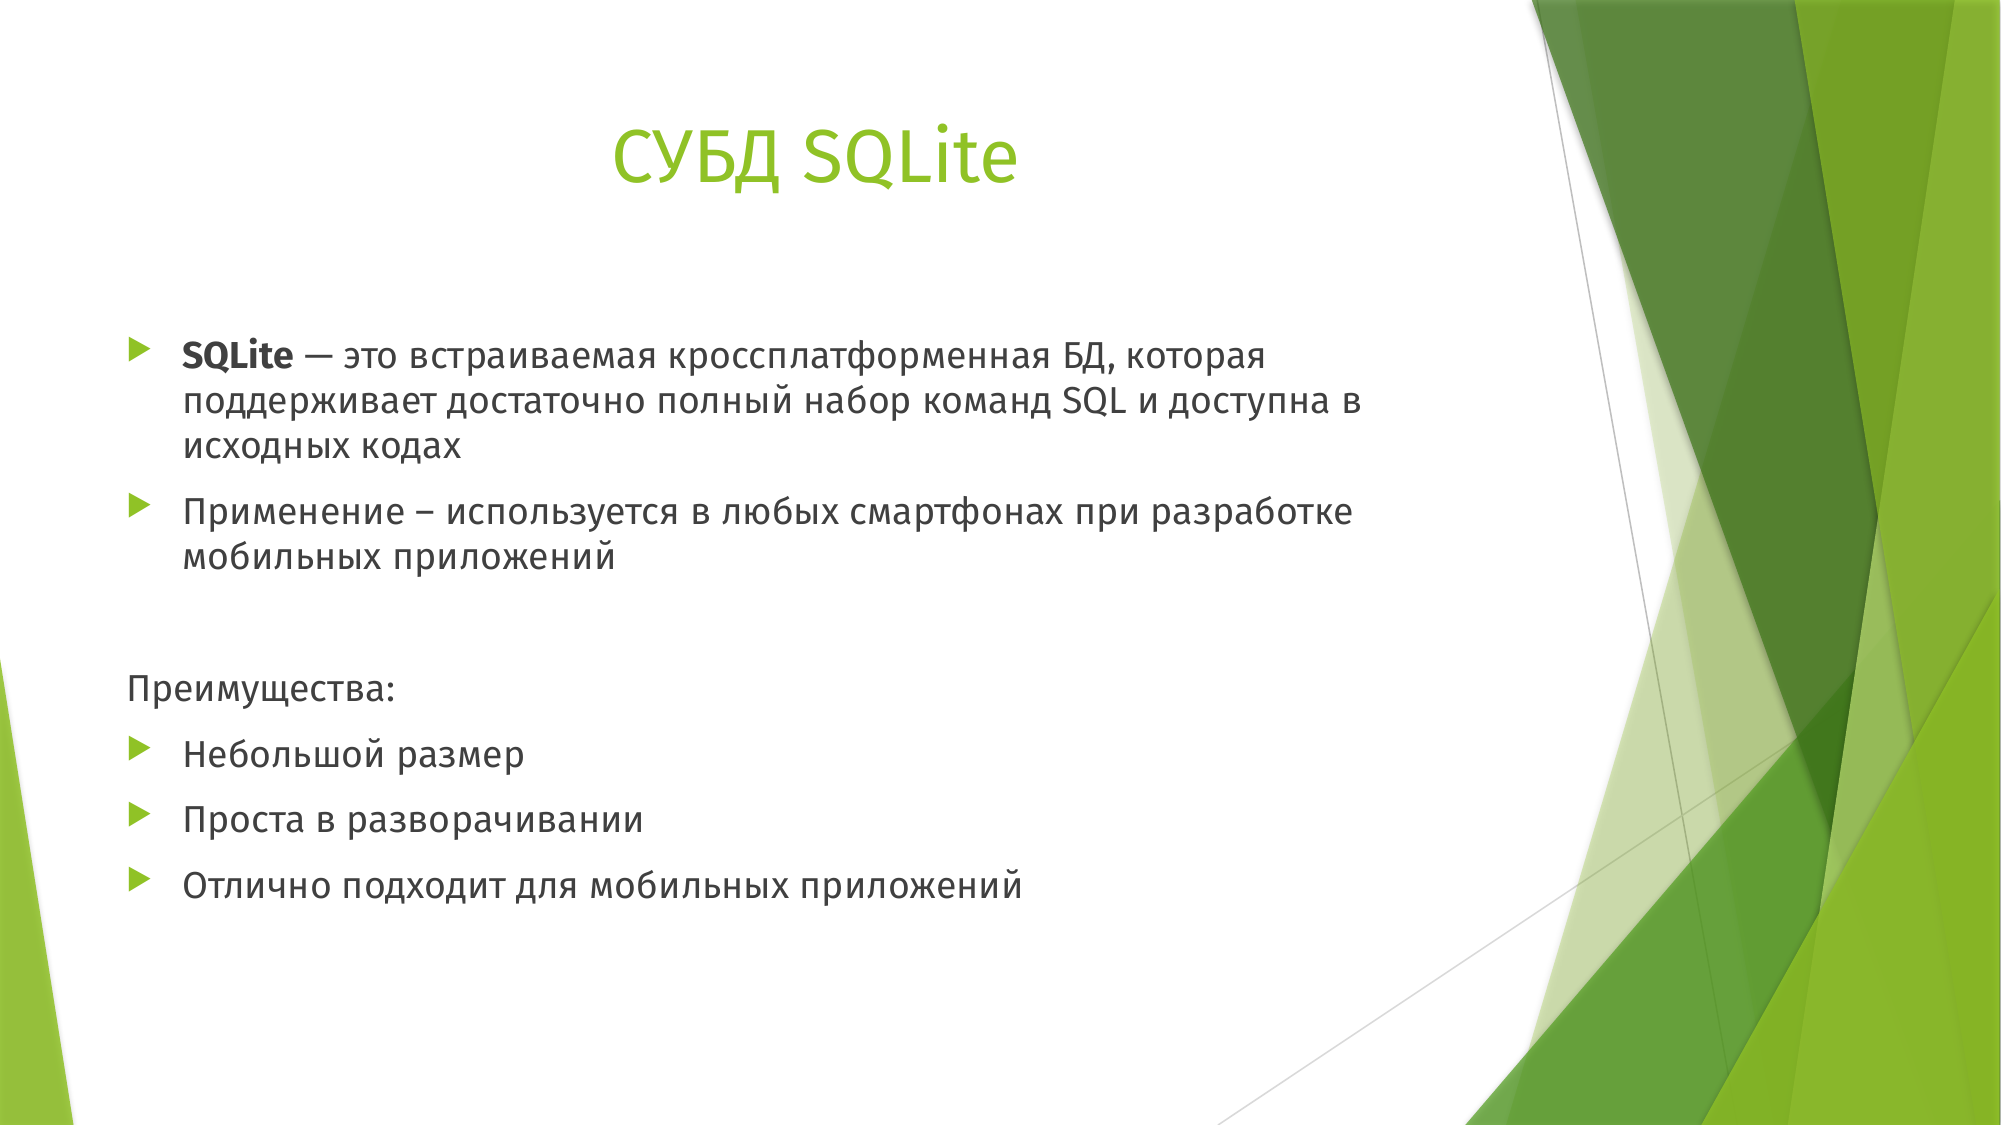

# СУБД SQLite
SQLite — это встраиваемая кроссплатформенная БД, которая поддерживает достаточно полный набор команд SQL и доступна в исходных кодах
Применение – используется в любых смартфонах при разработке мобильных приложений

Преимущества:
Небольшой размер
Проста в разворачивании
Отлично подходит для мобильных приложений